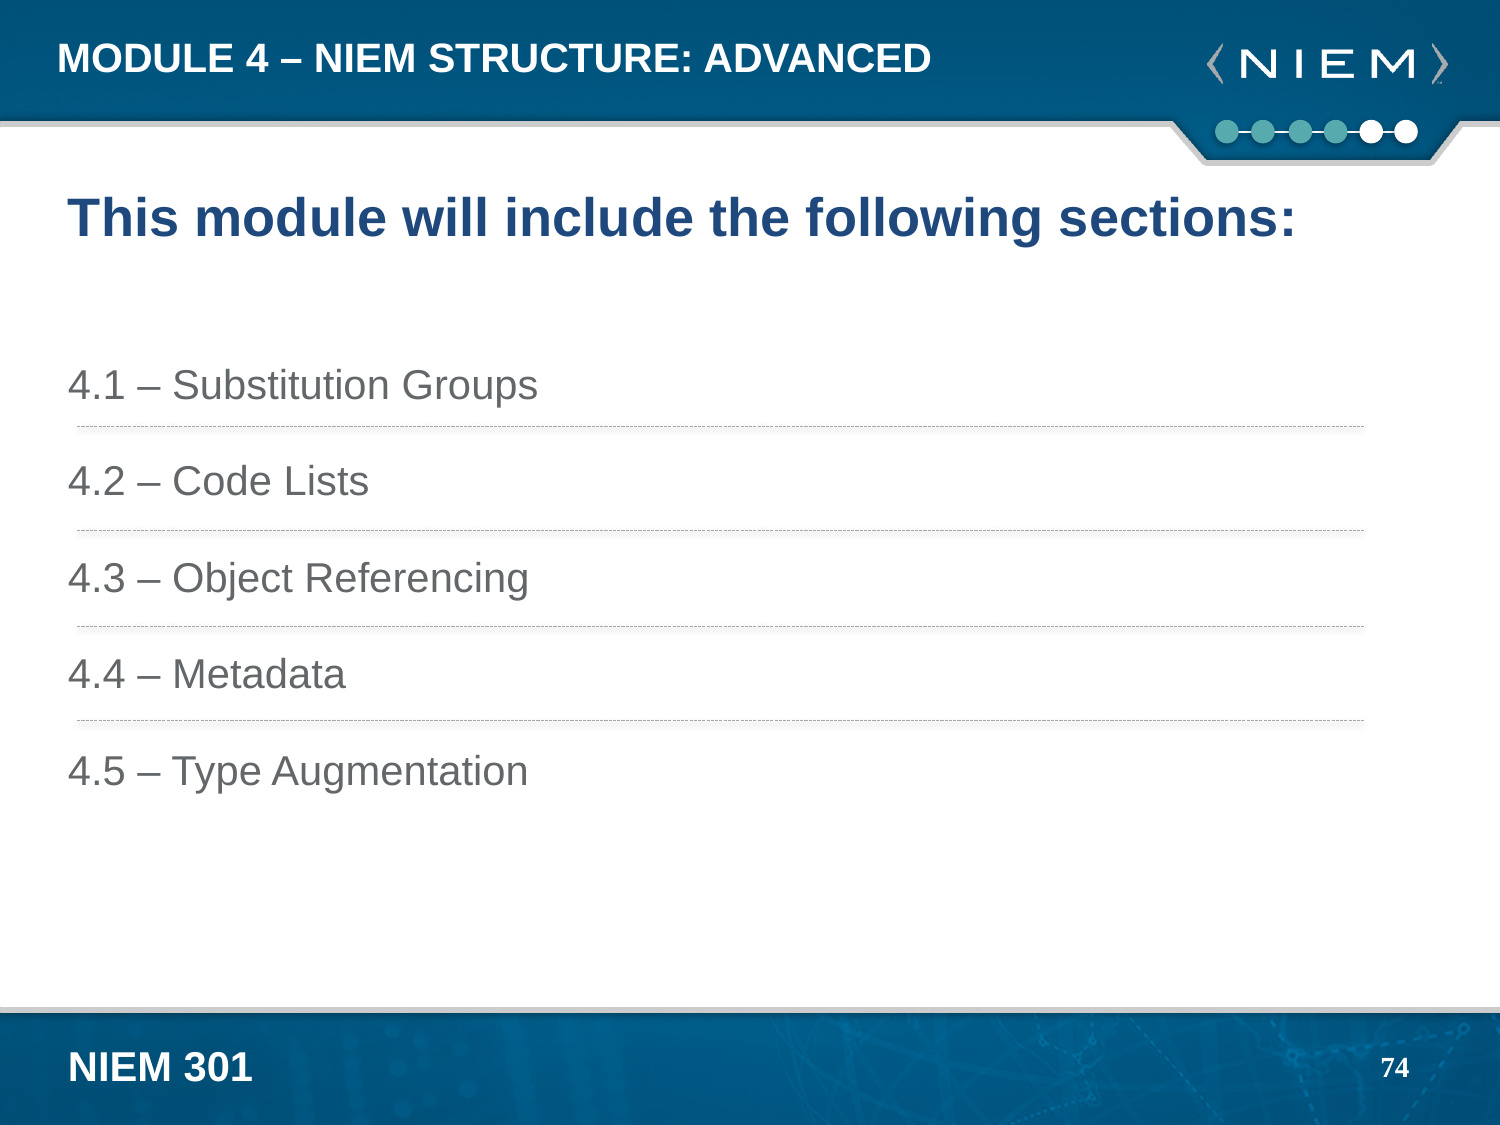

# Module 4 – NIEM Structure: Advanced

This module will include the following sections:

4.1 – Substitution Groups
4.2 – Code Lists
4.3 – Object Referencing
4.4 – Metadata
4.5 – Type Augmentation
74